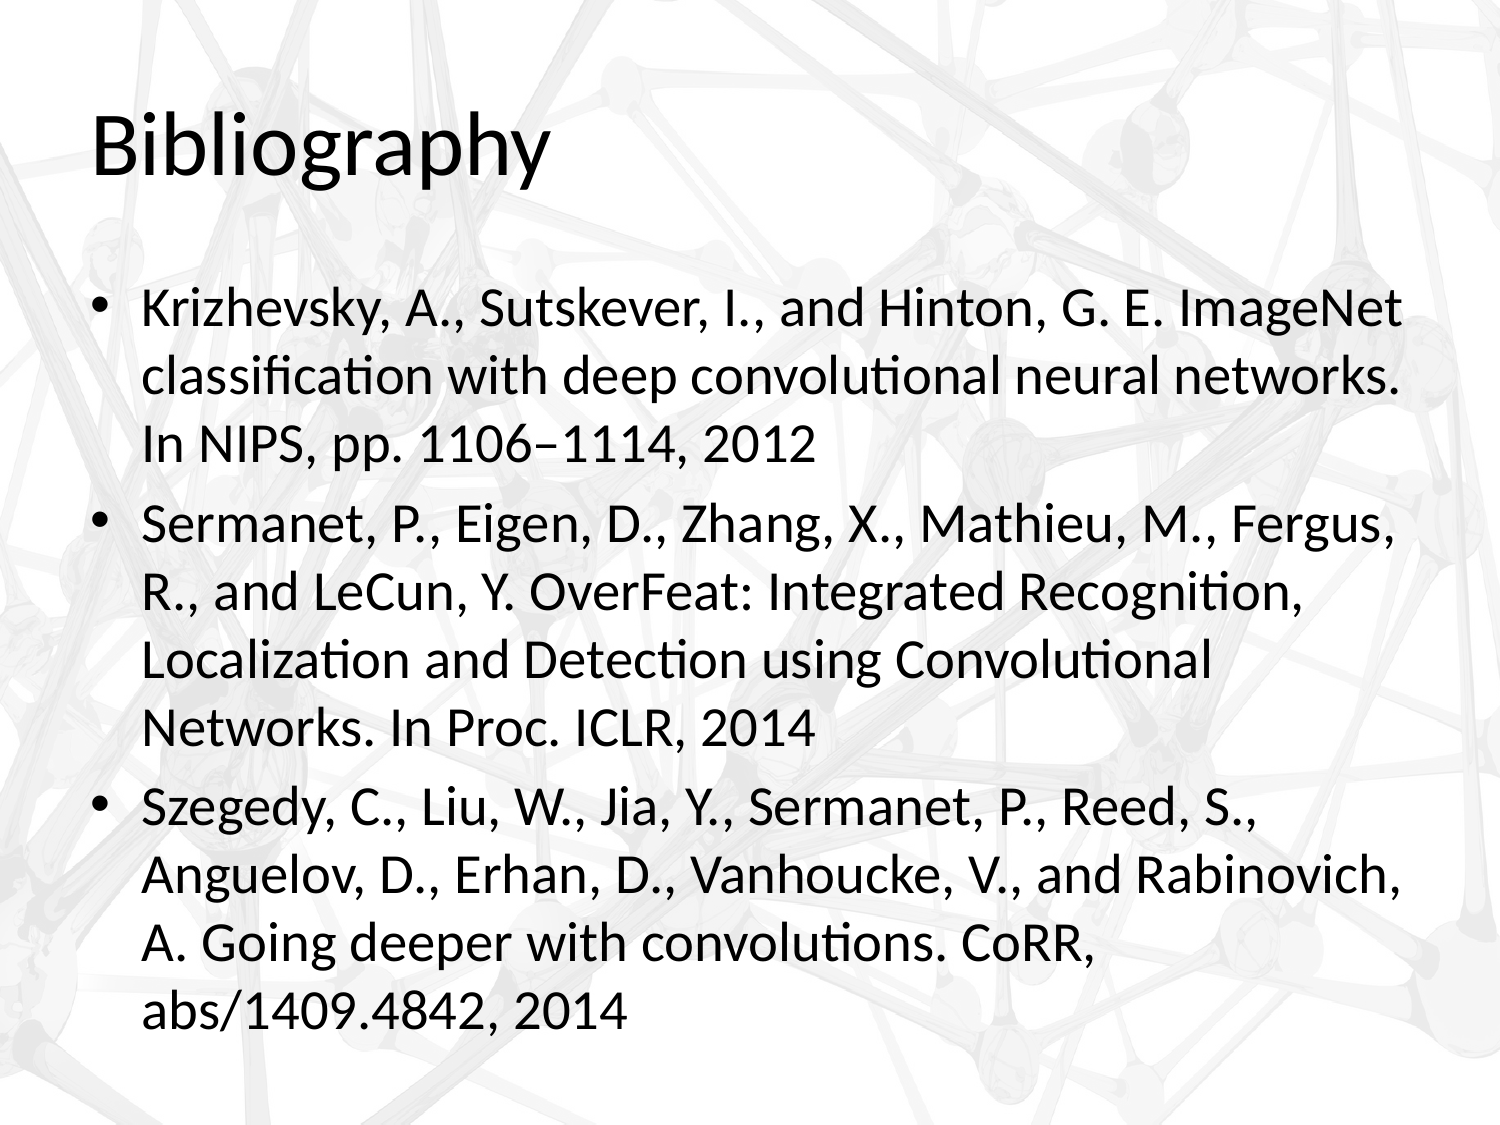

# Bibliography
Krizhevsky, A., Sutskever, I., and Hinton, G. E. ImageNet classification with deep convolutional neural networks. In NIPS, pp. 1106–1114, 2012
Sermanet, P., Eigen, D., Zhang, X., Mathieu, M., Fergus, R., and LeCun, Y. OverFeat: Integrated Recognition, Localization and Detection using Convolutional Networks. In Proc. ICLR, 2014
Szegedy, C., Liu, W., Jia, Y., Sermanet, P., Reed, S., Anguelov, D., Erhan, D., Vanhoucke, V., and Rabinovich, A. Going deeper with convolutions. CoRR, abs/1409.4842, 2014